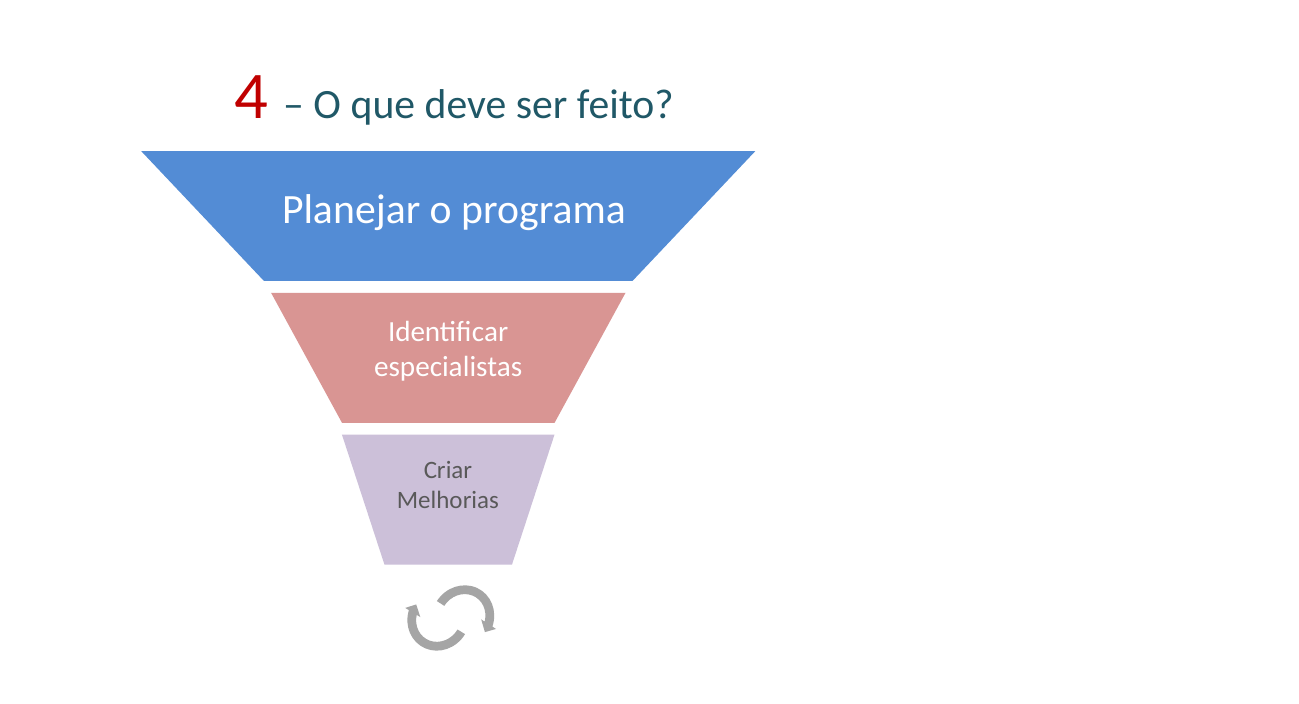

4 – O que deve ser feito?

Planejar o programa

Identificar especialistas

Criar Melhorias